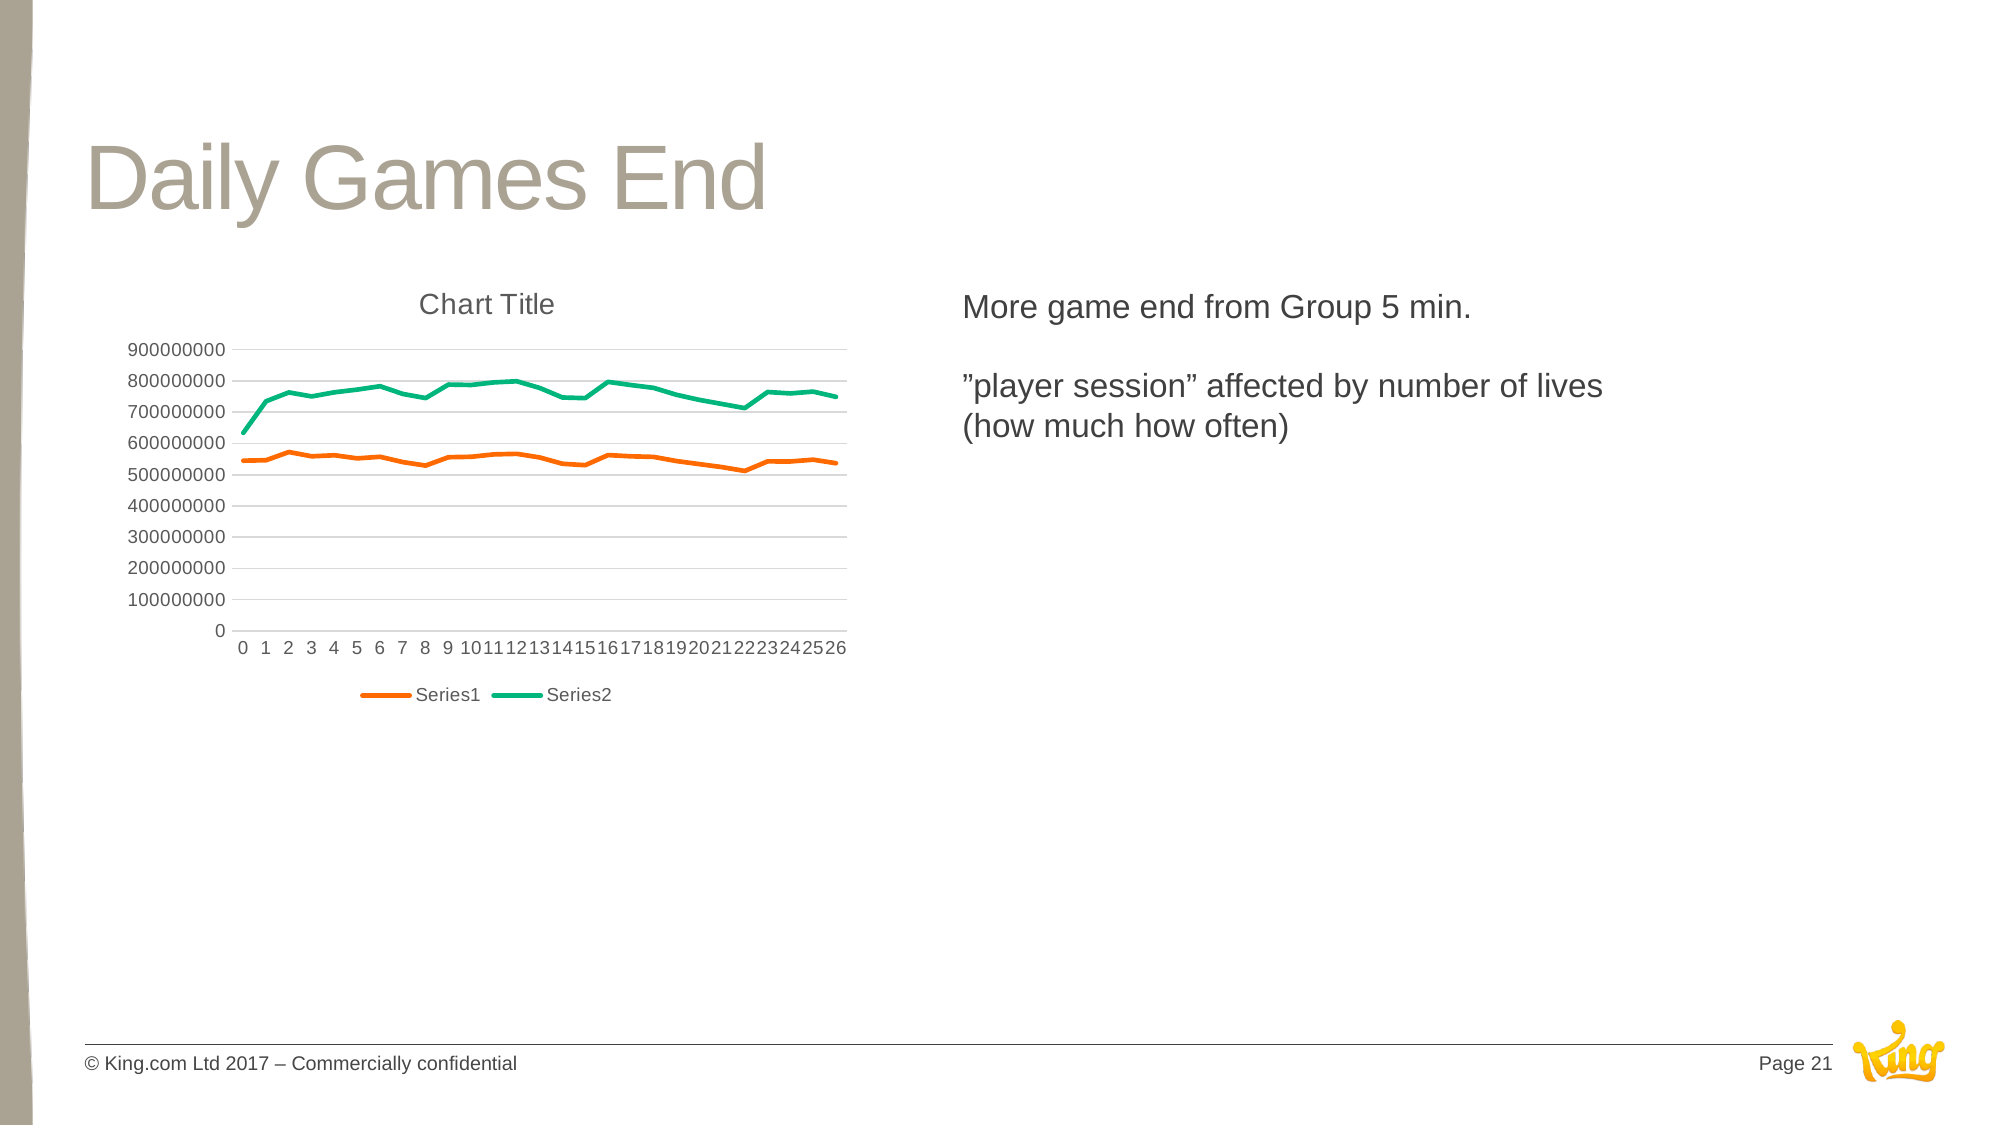

# Daily Games End

### Chart:

| Category |  |  |
|---|---|---|
| 0 | 544849315.0 | 633978499.0 |
| 1 | 546464100.0 | 735145595.0 |
| 2 | 572718911.0 | 763287171.0 |
| 3 | 558901170.0 | 750564380.0 |
| 4 | 562265472.0 | 763602343.0 |
| 5 | 552319669.0 | 772442975.0 |
| 6 | 557413162.0 | 783166612.0 |
| 7 | 540367750.0 | 758371438.0 |
| 8 | 529233159.0 | 745215983.0 |
| 9 | 556158565.0 | 788538544.0 |
| 10 | 557460564.0 | 787120183.0 |
| 11 | 565149970.0 | 795369550.0 |
| 12 | 566914346.0 | 799004766.0 |
| 13 | 555335580.0 | 777749800.0 |
| 14 | 535171431.0 | 747051050.0 |
| 15 | 530642554.0 | 745003485.0 |
| 16 | 562829704.0 | 797049132.0 |
| 17 | 558863911.0 | 786993094.0 |
| 18 | 557088395.0 | 777843812.0 |
| 19 | 543755234.0 | 755807466.0 |
| 20 | 533880951.0 | 739504590.0 |
| 21 | 524349866.0 | 726200179.0 |
| 22 | 512118611.0 | 713106953.0 |
| 23 | 542682280.0 | 764588124.0 |
| 24 | 542517585.0 | 760147621.0 |
| 25 | 548051343.0 | 766031883.0 |
| 26 | 536844409.0 | 749084888.0 |
More game end from Group 5 min.

”player session” affected by number of lives
(how much how often)
Page 21